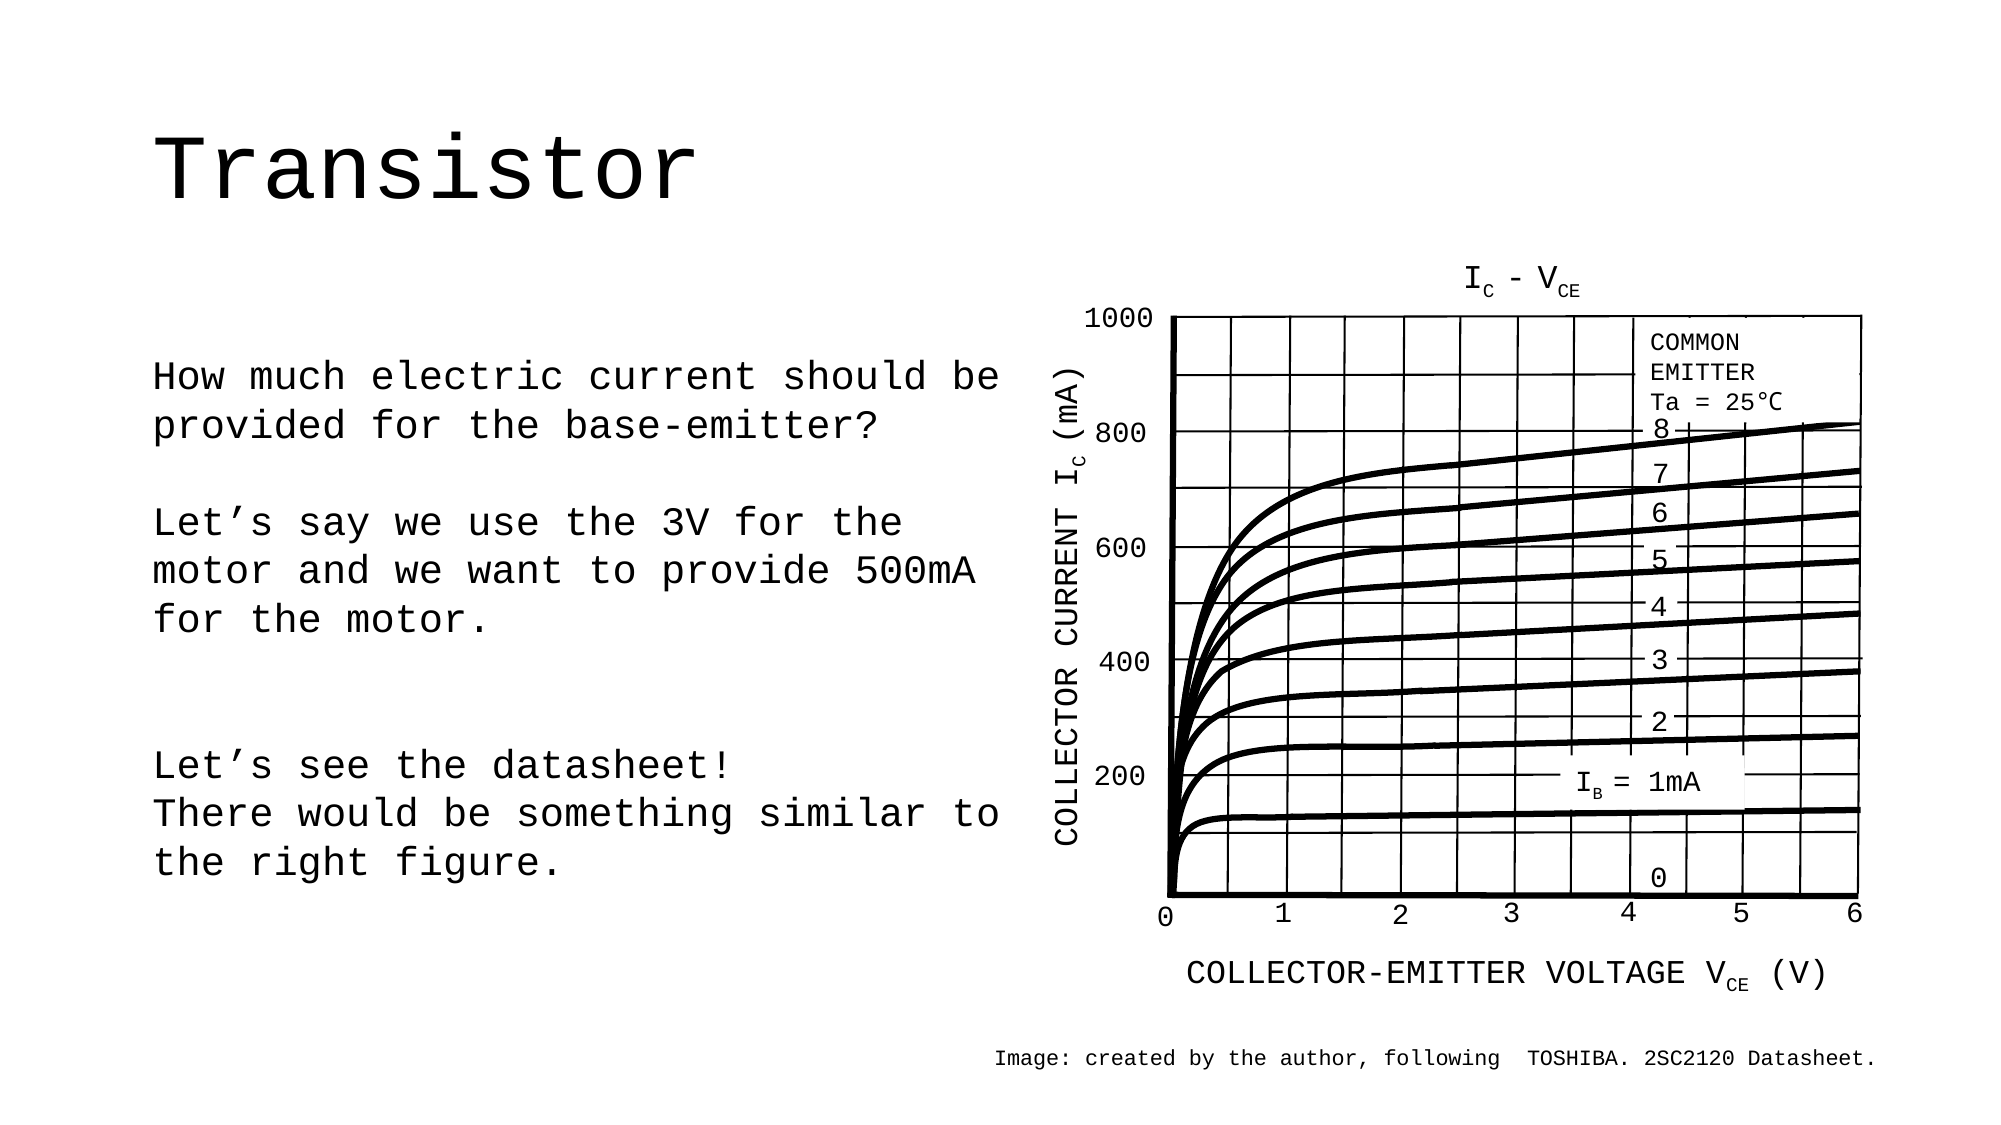

# Transistor
IC - VCE
1000

COMMON
EMITTER
Ta = 25℃
COLLECTOR CURRENT IC (mA)
800
600
400
200
4
6
5
1
3
2
0
COLLECTOR-EMITTER VOLTAGE VCE (V)

8

7
6
5

4

3

2

IB = 1mA
0
How much electric current should be
provided for the base-emitter?

Let’s say we use the 3V for the motor and we want to provide 500mA for the motor.

Let’s see the datasheet!
There would be something similar to the right figure.
Image: created by the author, following  TOSHIBA. 2SC2120 Datasheet.